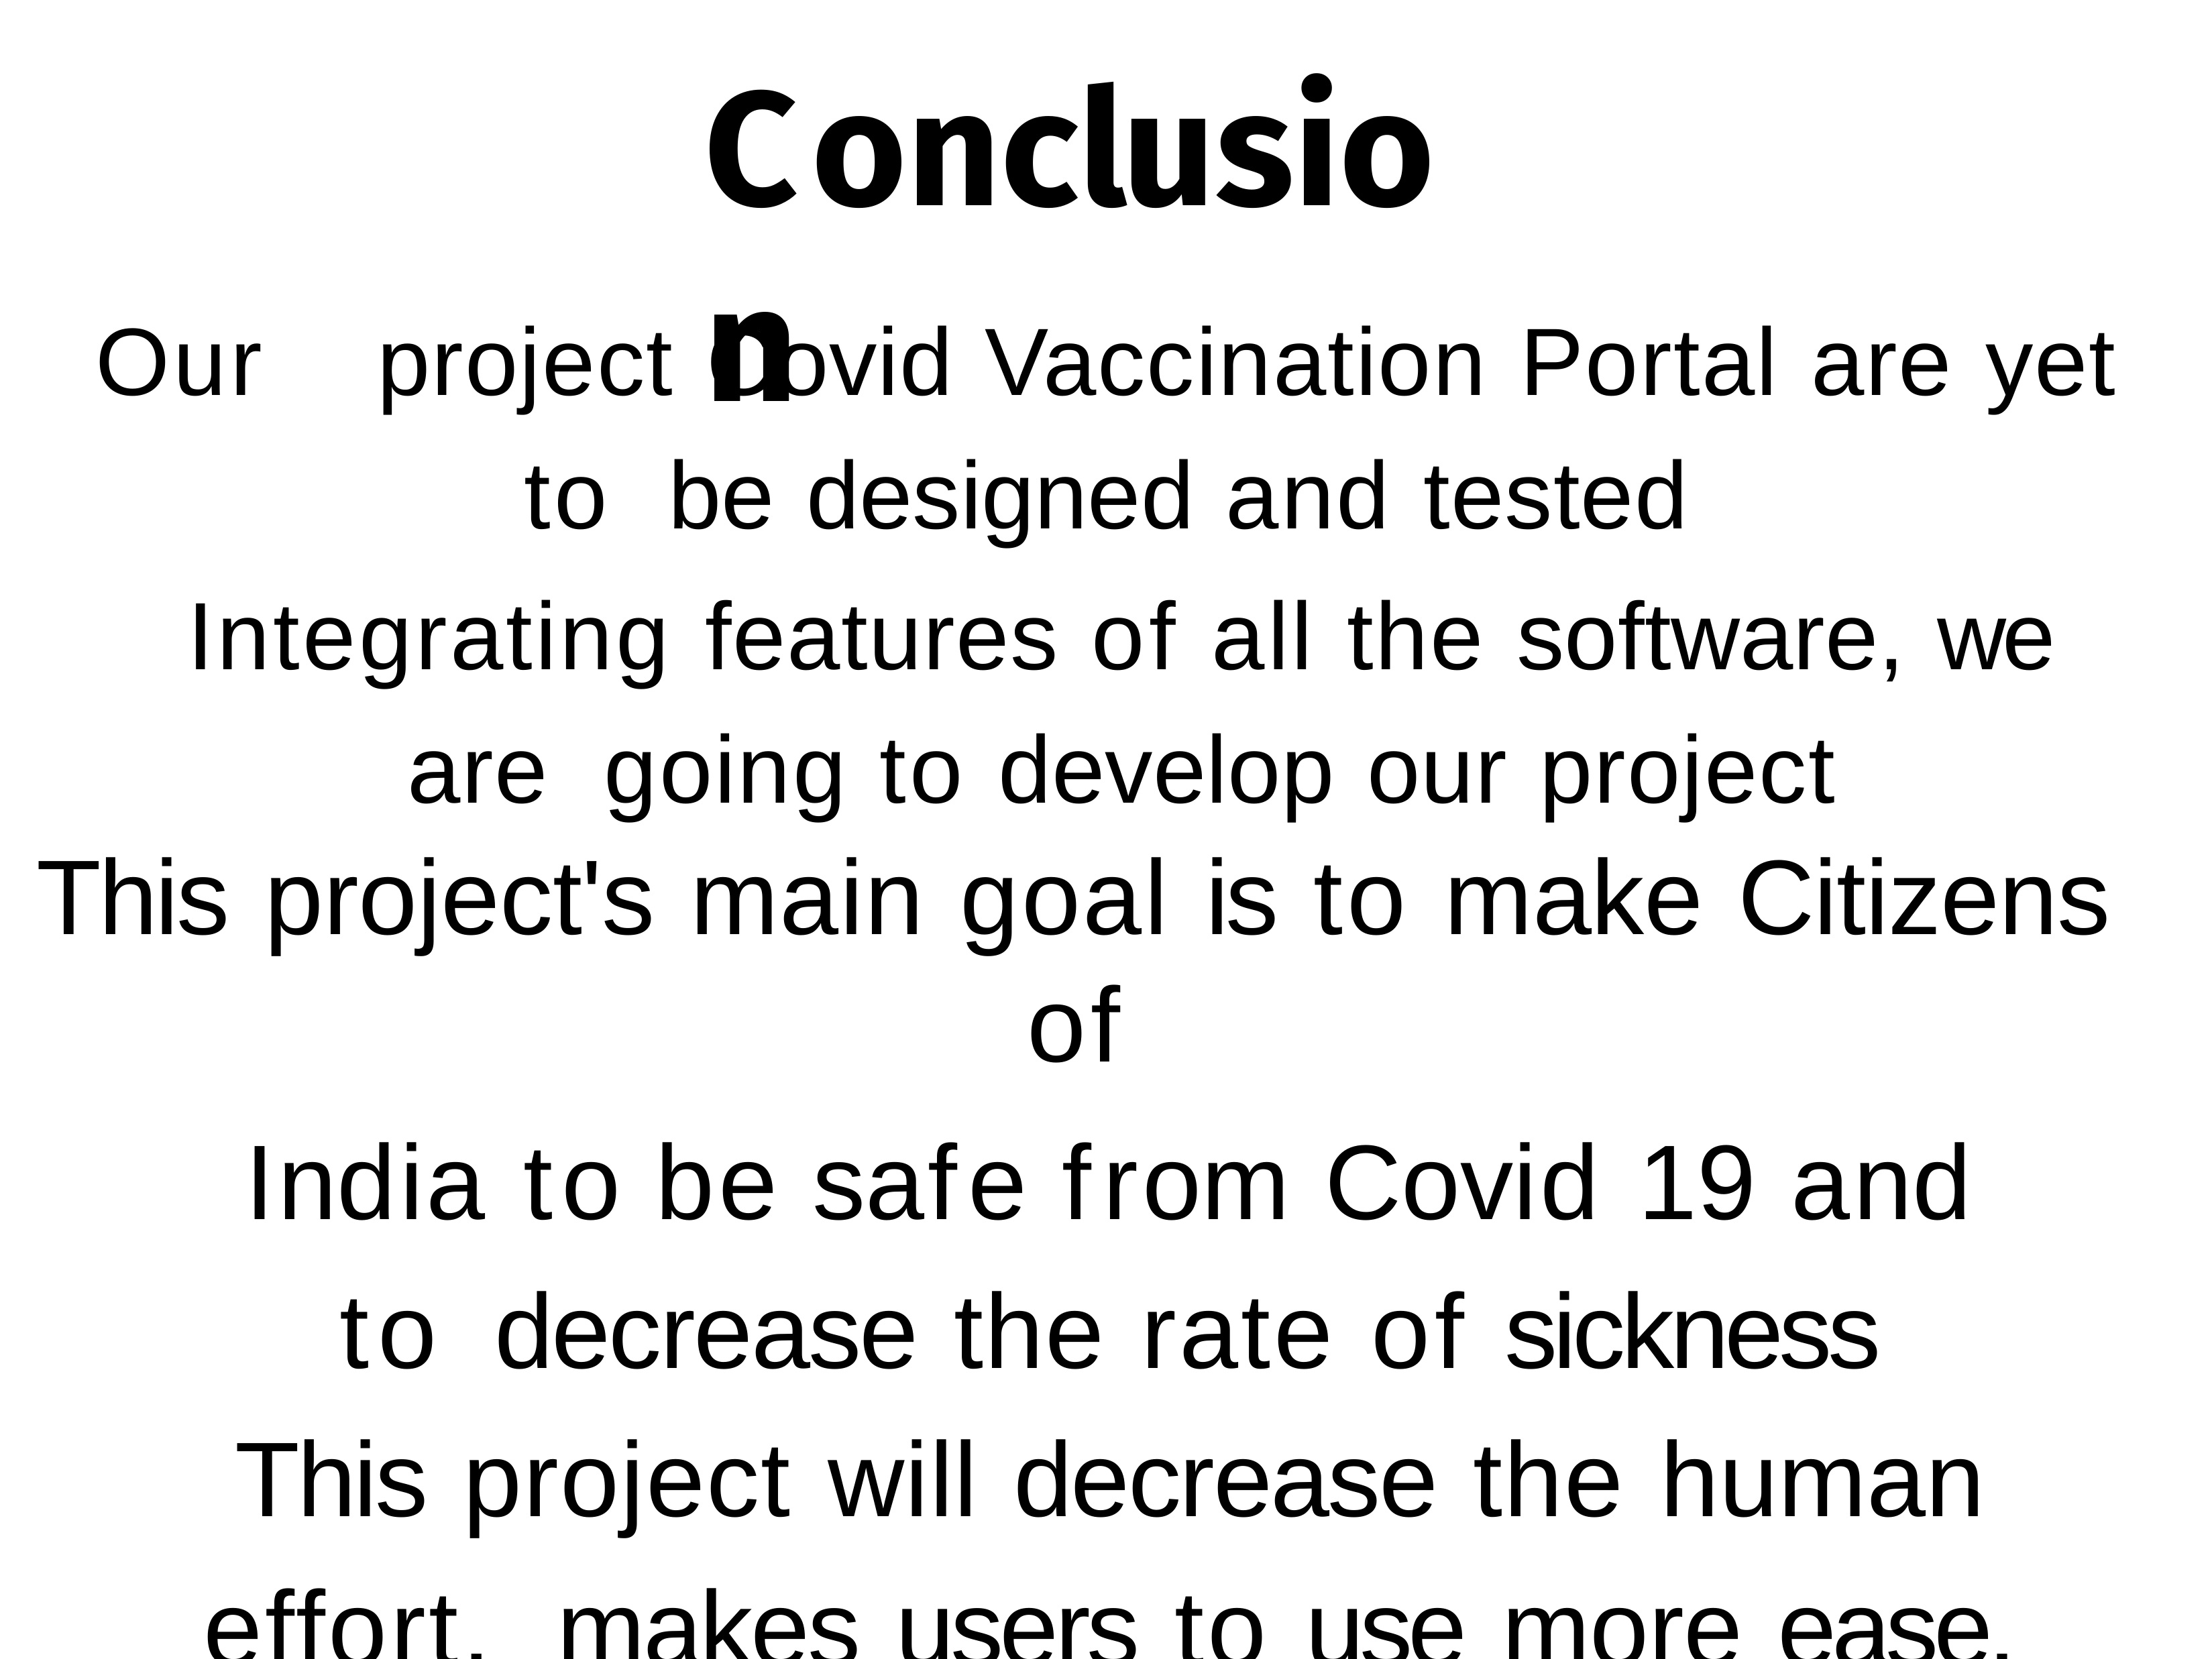

# Conclusion
Our	project Covid Vaccination Portal are yet to  be designed and tested
Integrating features of all the software, we are  going to develop our project
This project's main goal is to make Citizens of
India to be safe from Covid 19 and to  decrease the rate of sickness
This project will decrease the human effort,  makes users to use more ease.